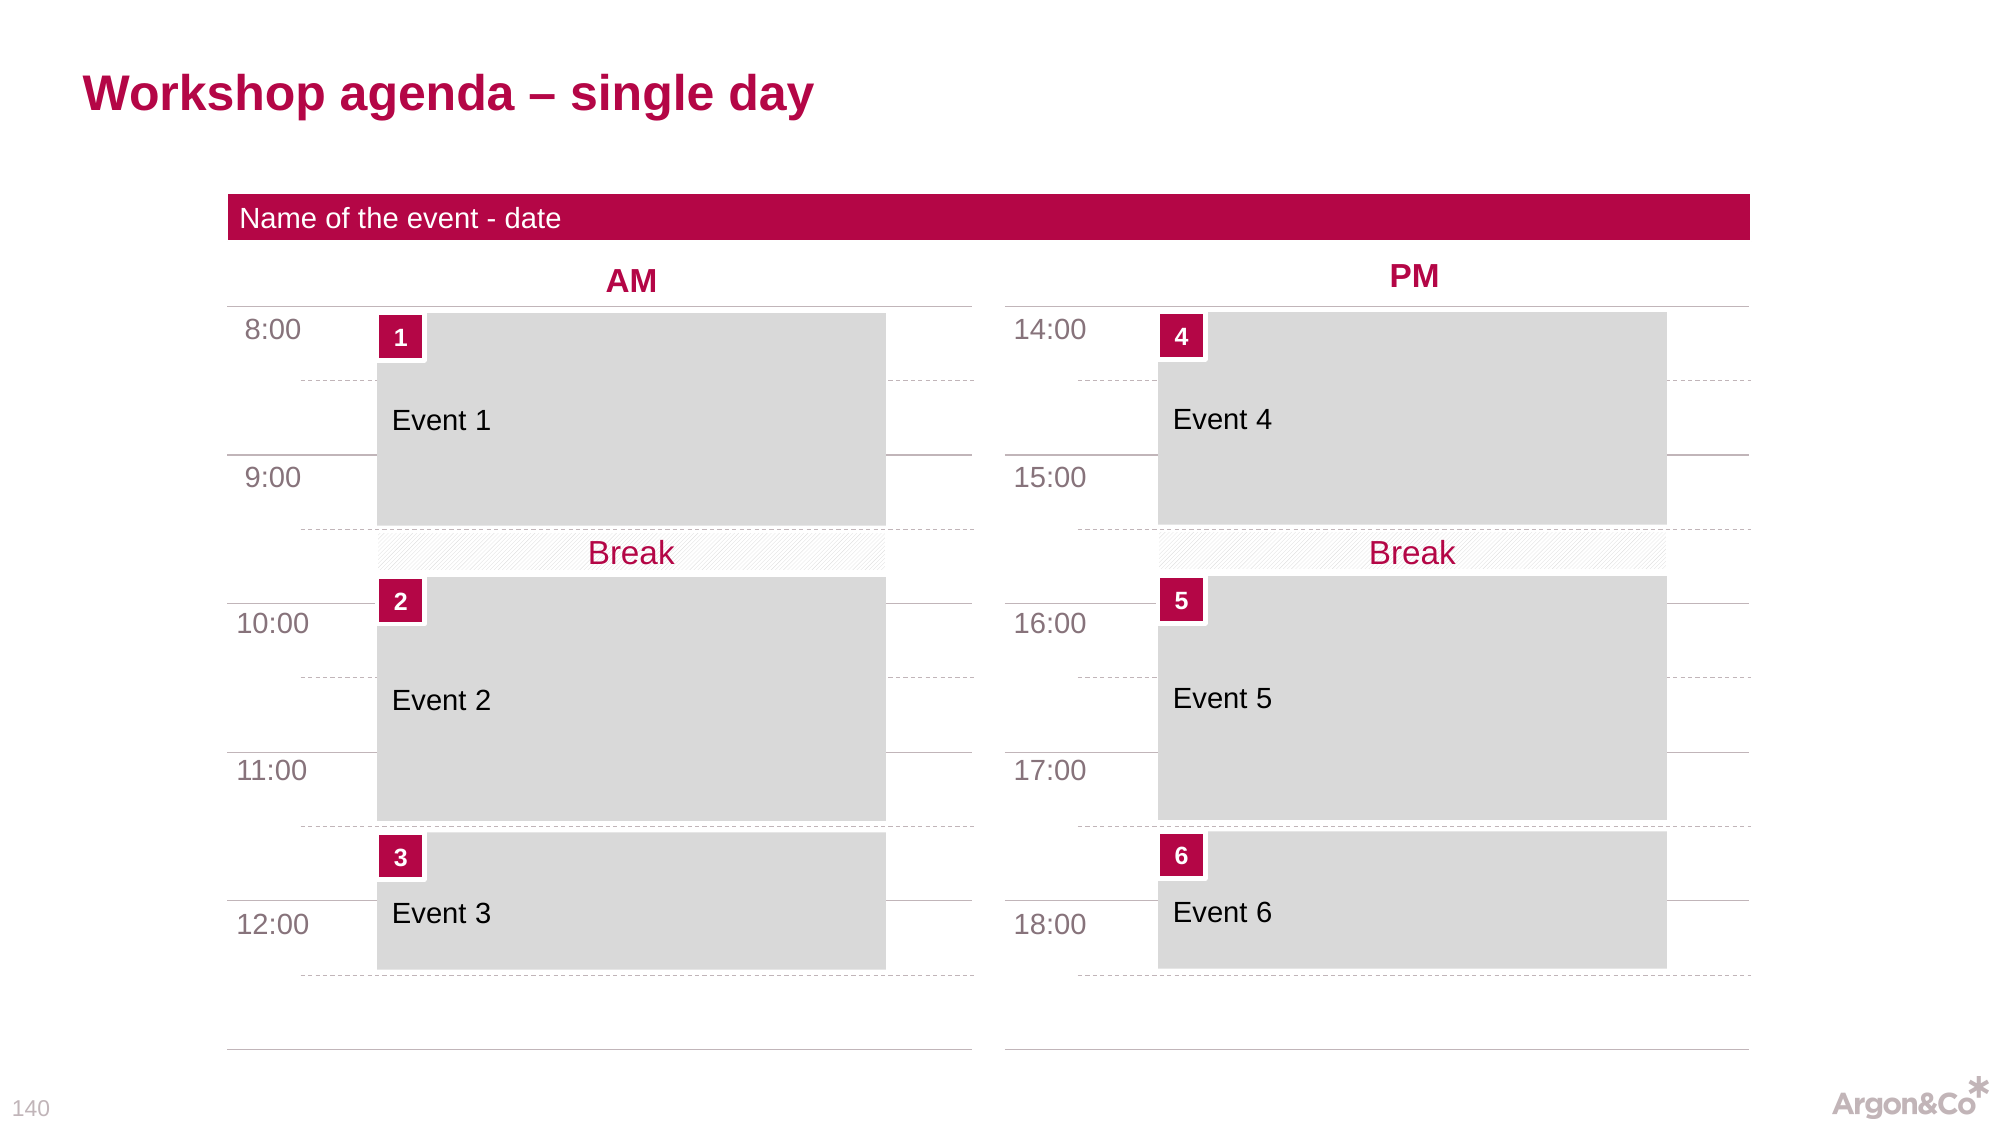

# Workshop agenda – single day
Name of the event - date
PM
AM
 8:00
14:00
Event 4
4
Event 1
1
 9:00
15:00
Break
Break
Event 5
5
Event 2
2
10:00
16:00
11:00
17:00
Event 6
6
Event 3
3
12:00
18:00